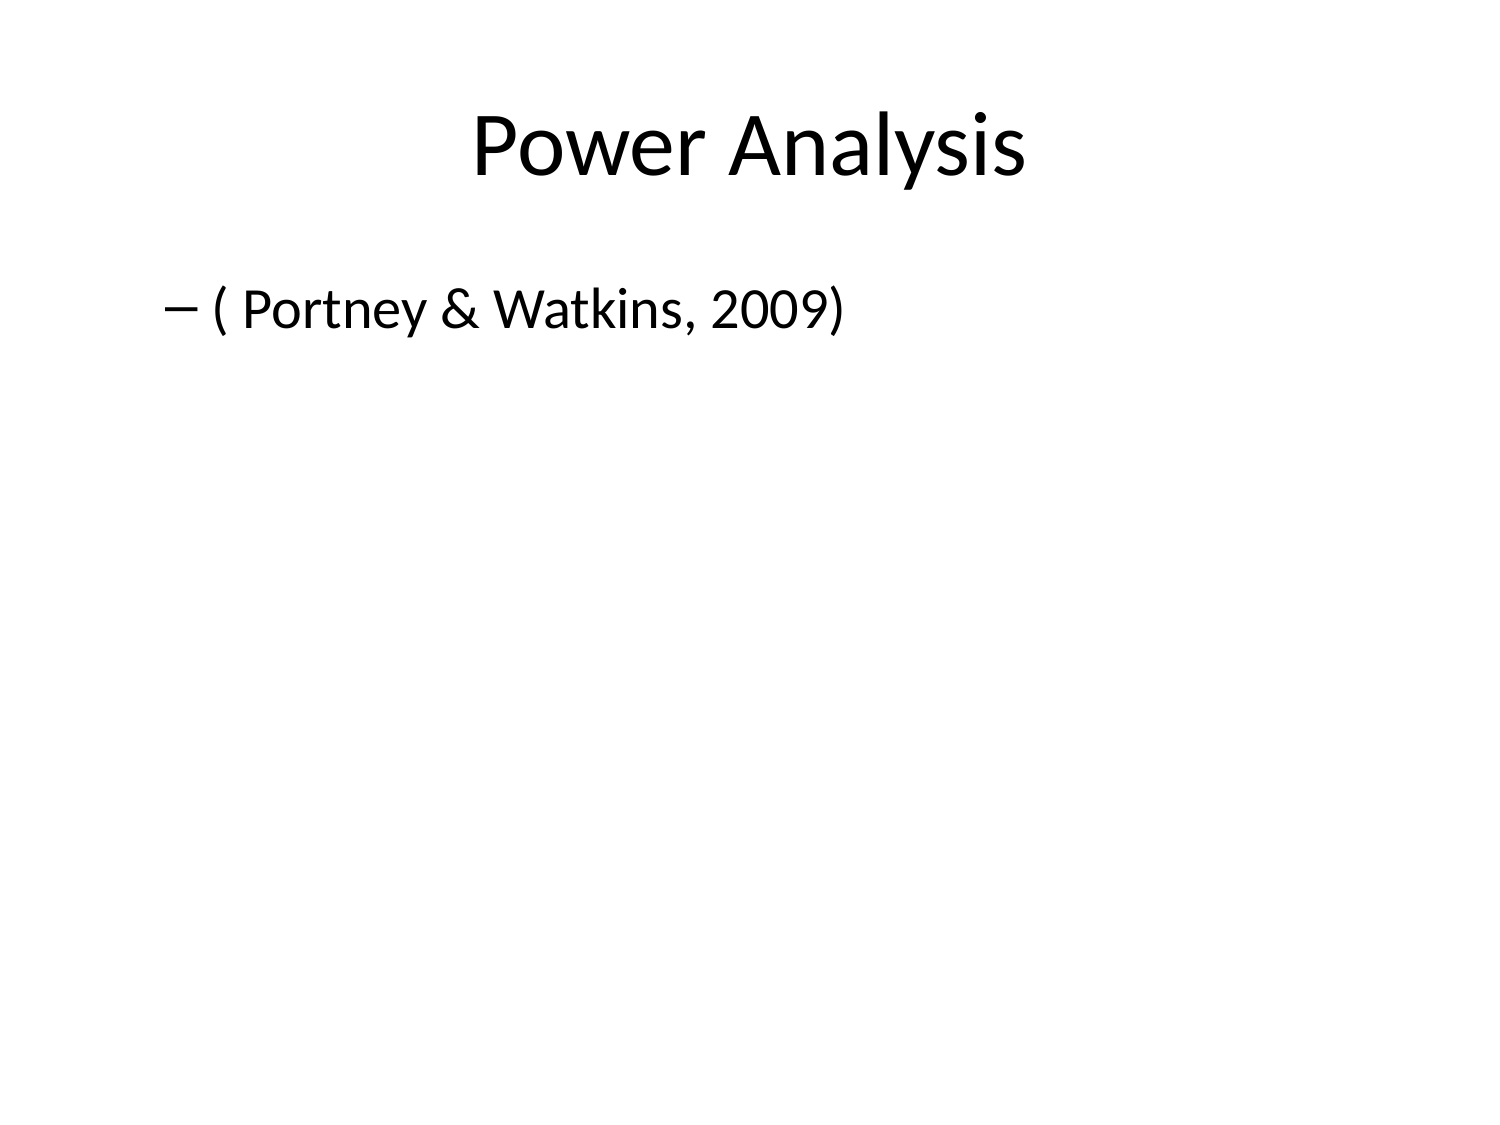

# Power Analysis
( Portney & Watkins, 2009)